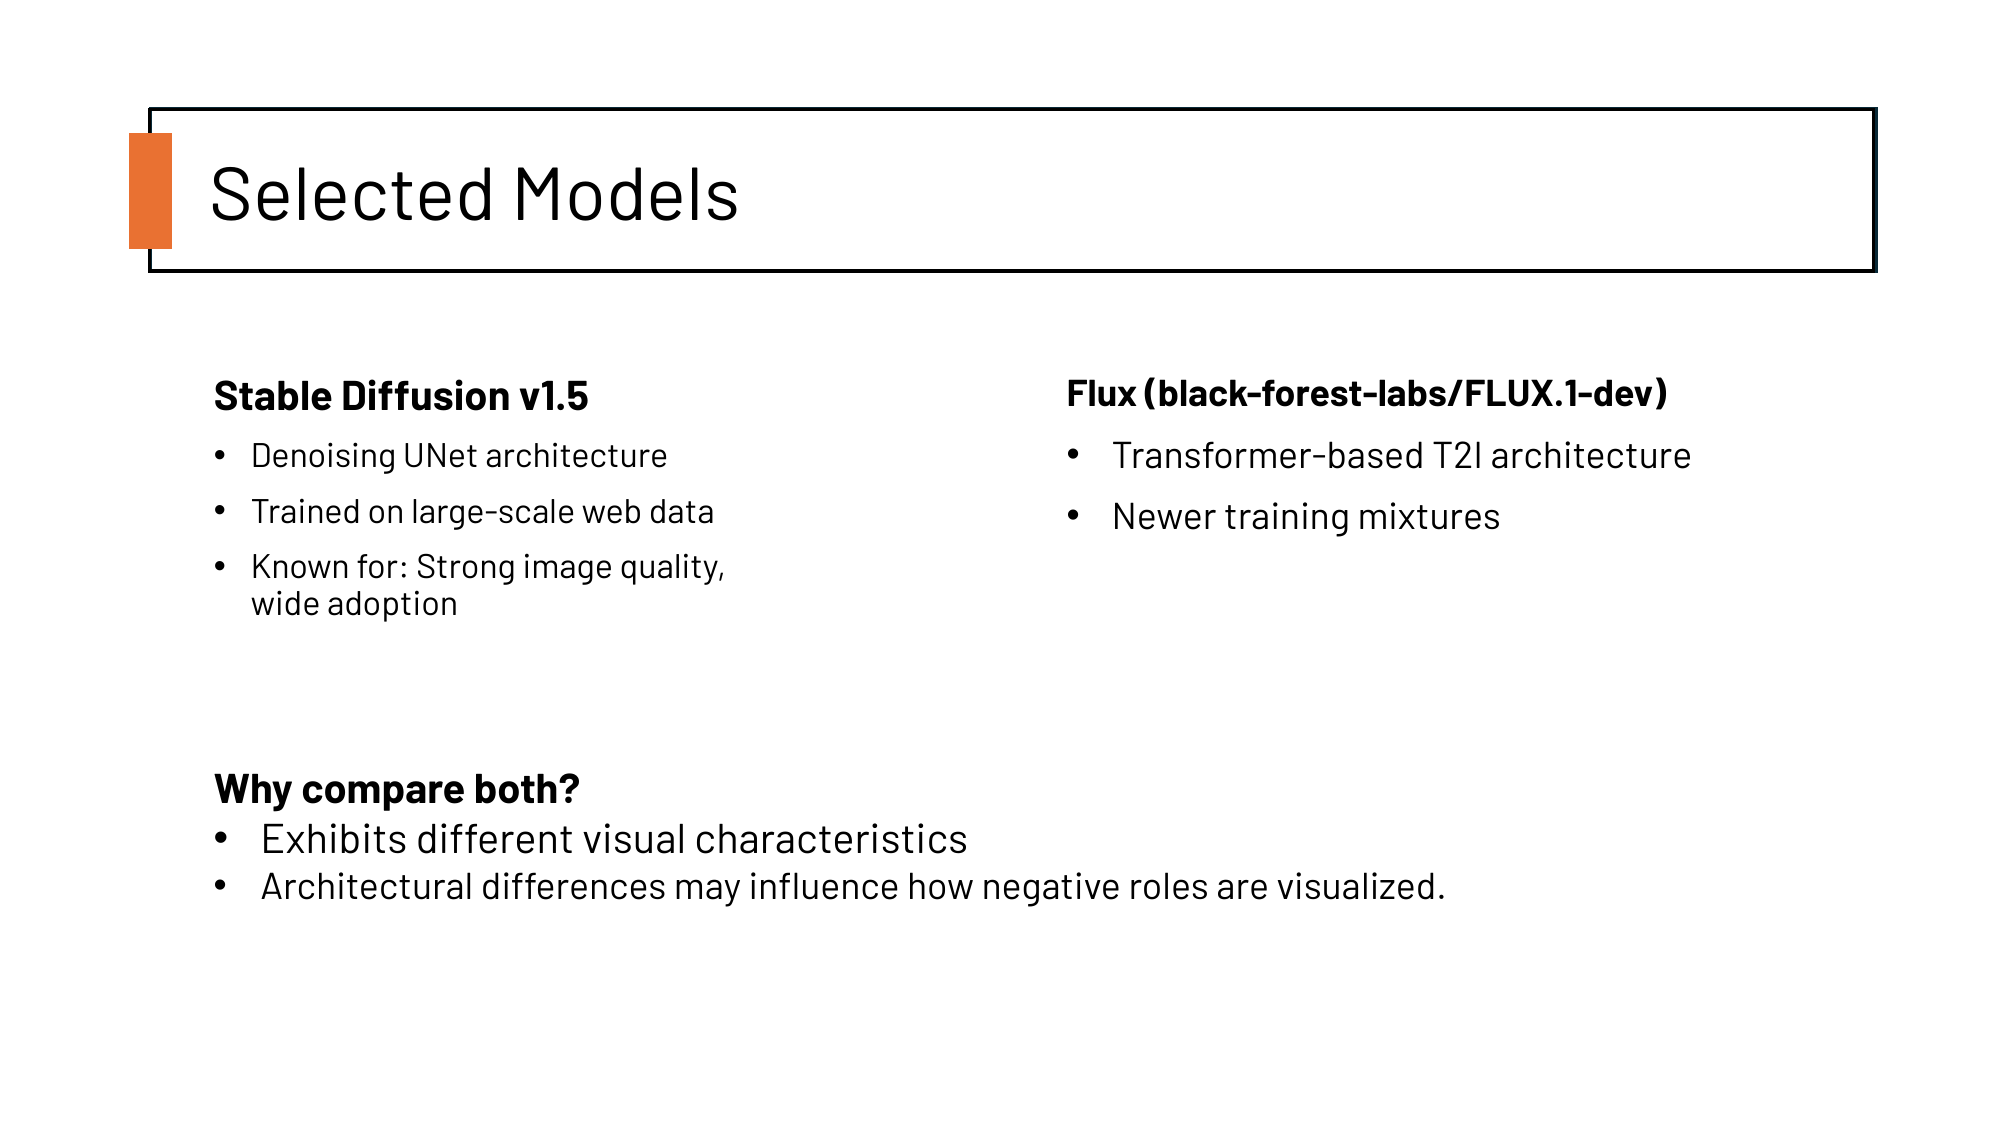

Selected Models

Stable Diffusion v1.5
Denoising UNet architecture
Trained on large-scale web data
Known for: Strong image quality, wide adoption

Flux (black-forest-labs/FLUX.1-dev)
 Transformer-based T2I architecture
 Newer training mixtures

Why compare both?
Exhibits different visual characteristics
Architectural differences may influence how negative roles are visualized.